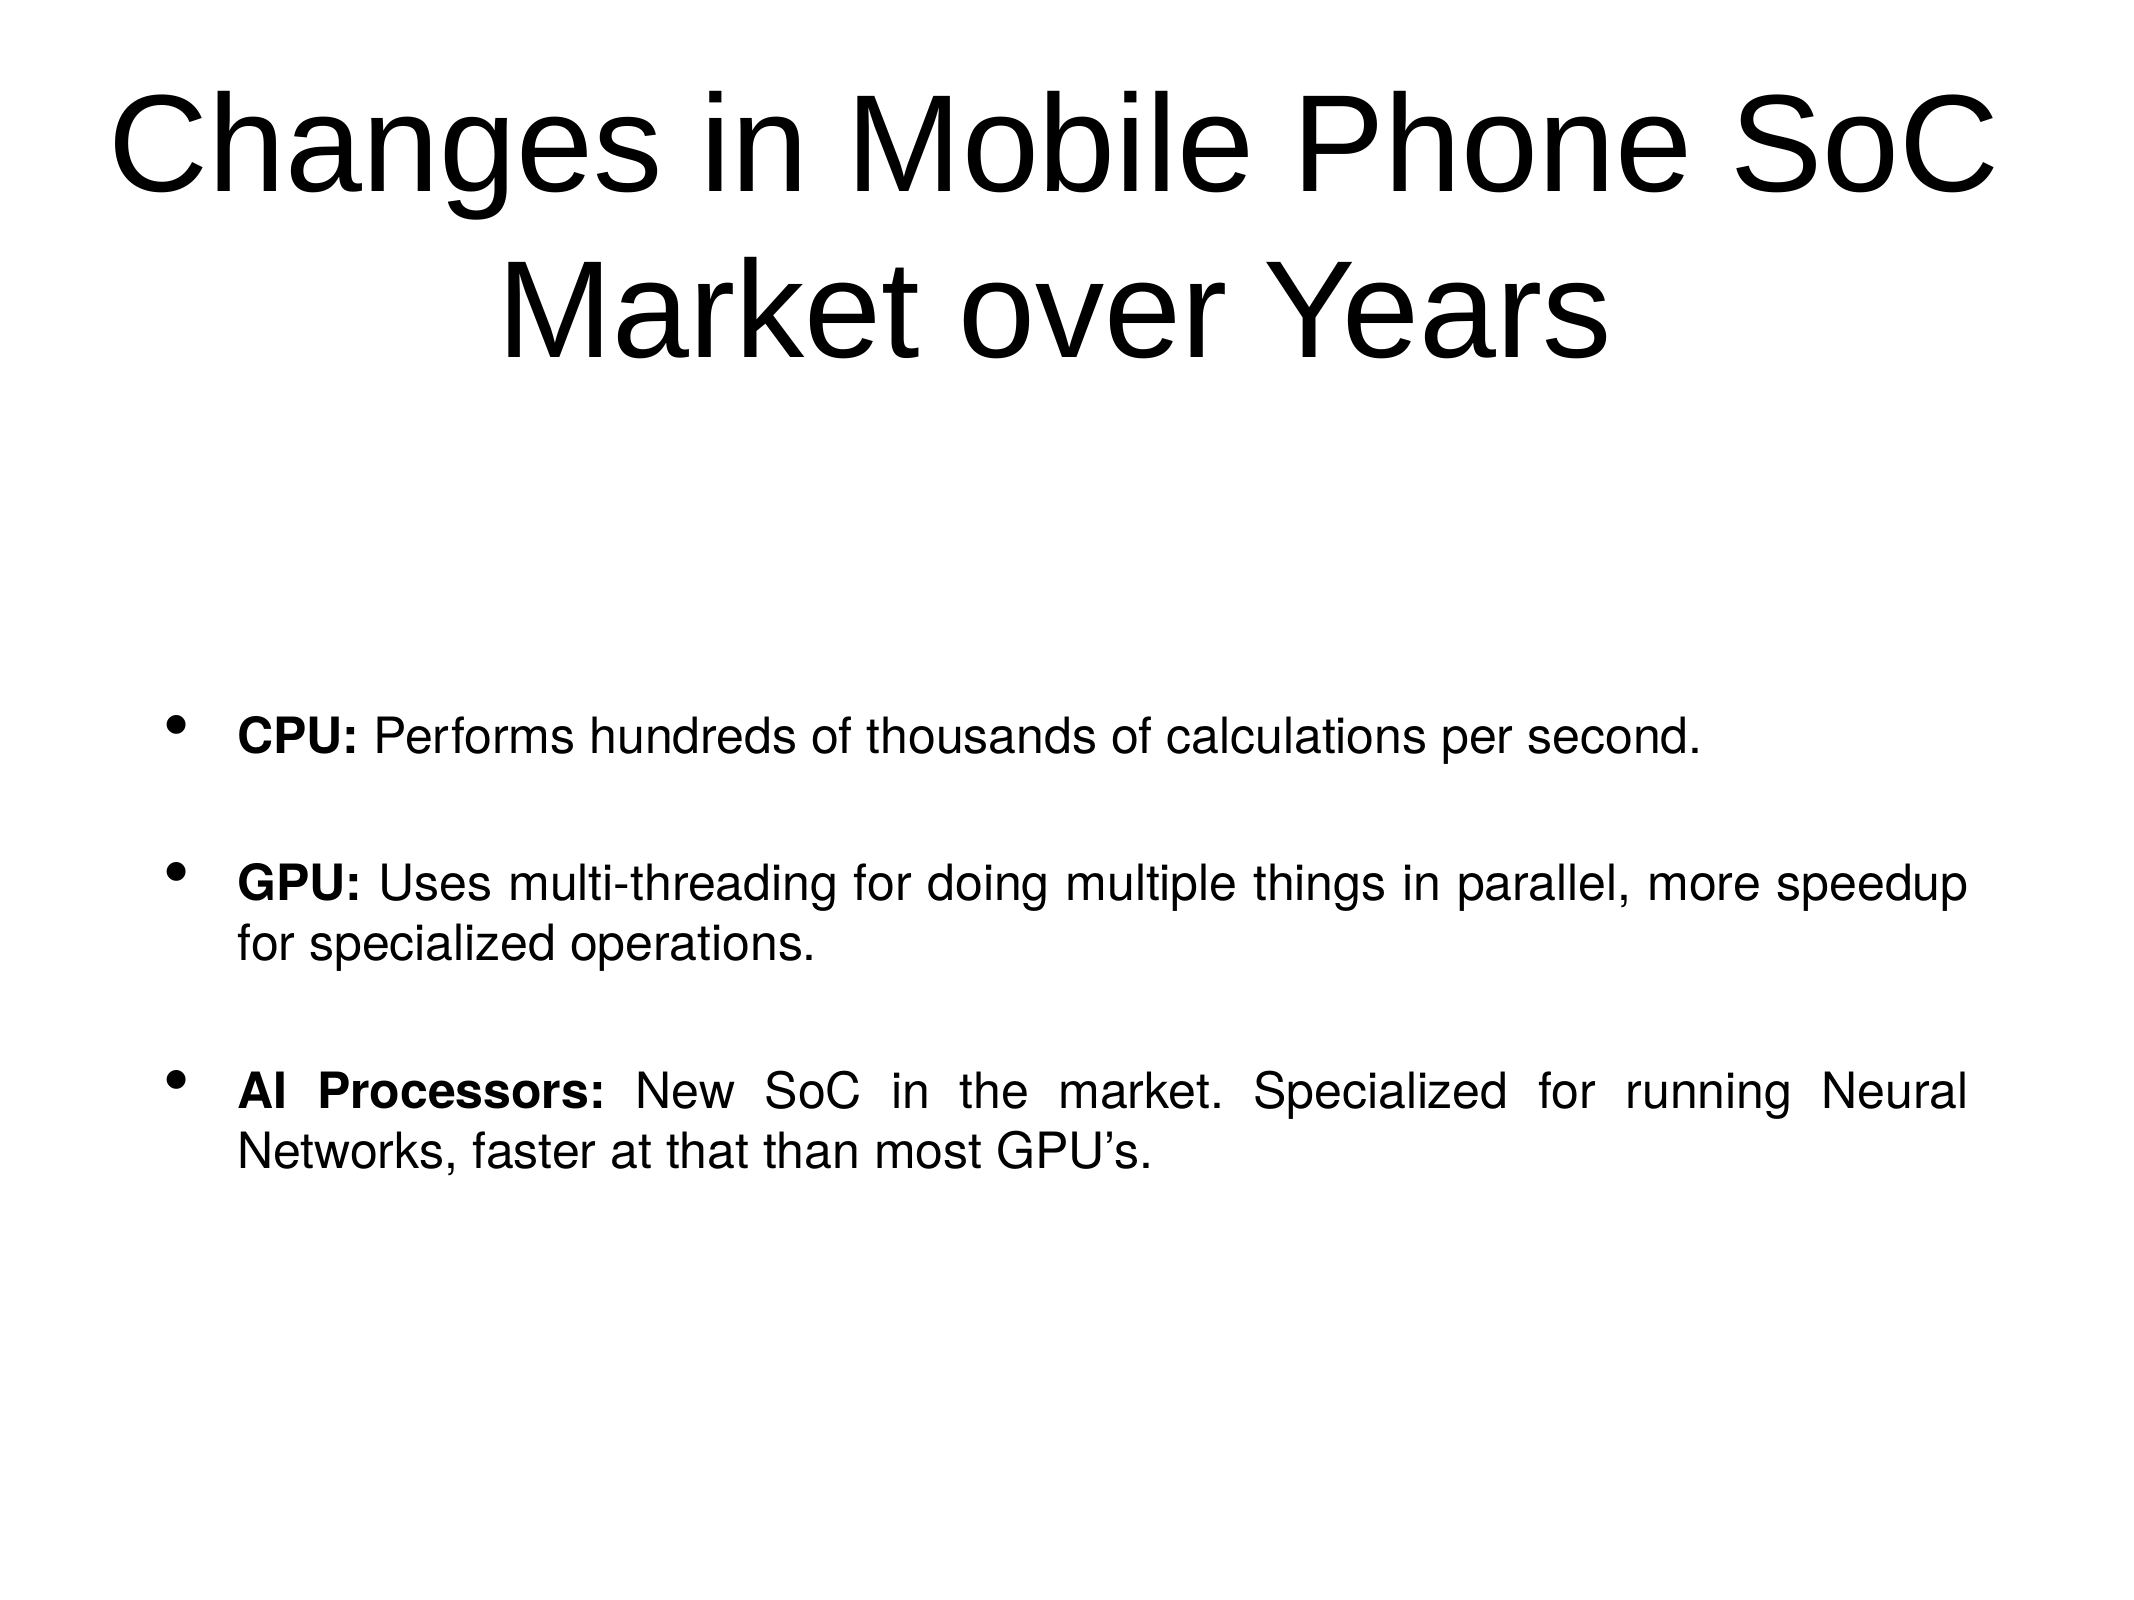

# Changes in Mobile Phone SoC Market over Years
CPU: Performs hundreds of thousands of calculations per second.
GPU: Uses multi-threading for doing multiple things in parallel, more speedup for specialized operations.
AI Processors: New SoC in the market. Specialized for running Neural Networks, faster at that than most GPU’s.